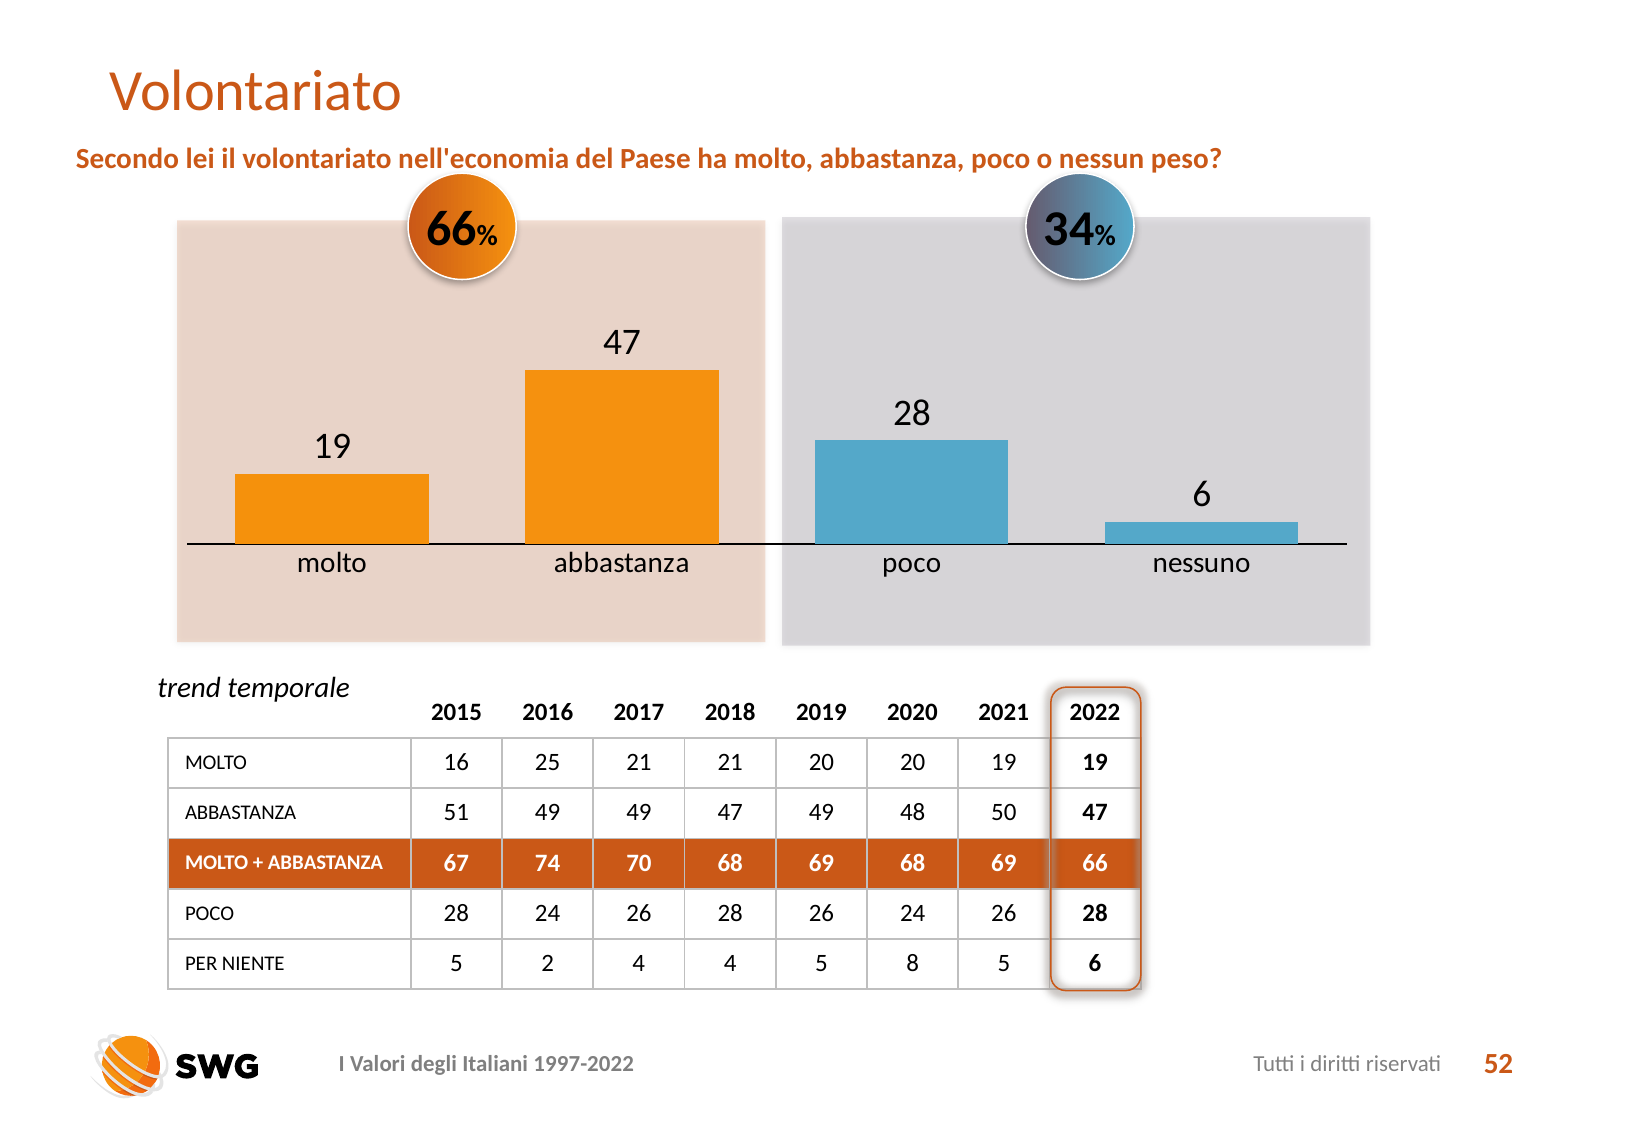

# Volontariato
Secondo lei il volontariato nell'economia del Paese ha molto, abbastanza, poco o nessun peso?

66%
34%

### Chart

| Category | Serie 1 |
|---|---|
| molto | 19.0 |
| abbastanza | 47.0 |
| poco | 28.0 |
| nessuno | 6.0 |
trend temporale
|  | 2015 | 2016 | 2017 | 2018 | 2019 | 2020 | 2021 | 2022 |
| --- | --- | --- | --- | --- | --- | --- | --- | --- |
| MOLTO | 16 | 25 | 21 | 21 | 20 | 20 | 19 | 19 |
| ABBASTANZA | 51 | 49 | 49 | 47 | 49 | 48 | 50 | 47 |
| MOLTO + ABBASTANZA | 67 | 74 | 70 | 68 | 69 | 68 | 69 | 66 |
| POCO | 28 | 24 | 26 | 28 | 26 | 24 | 26 | 28 |
| PER NIENTE | 5 | 2 | 4 | 4 | 5 | 8 | 5 | 6 |

52